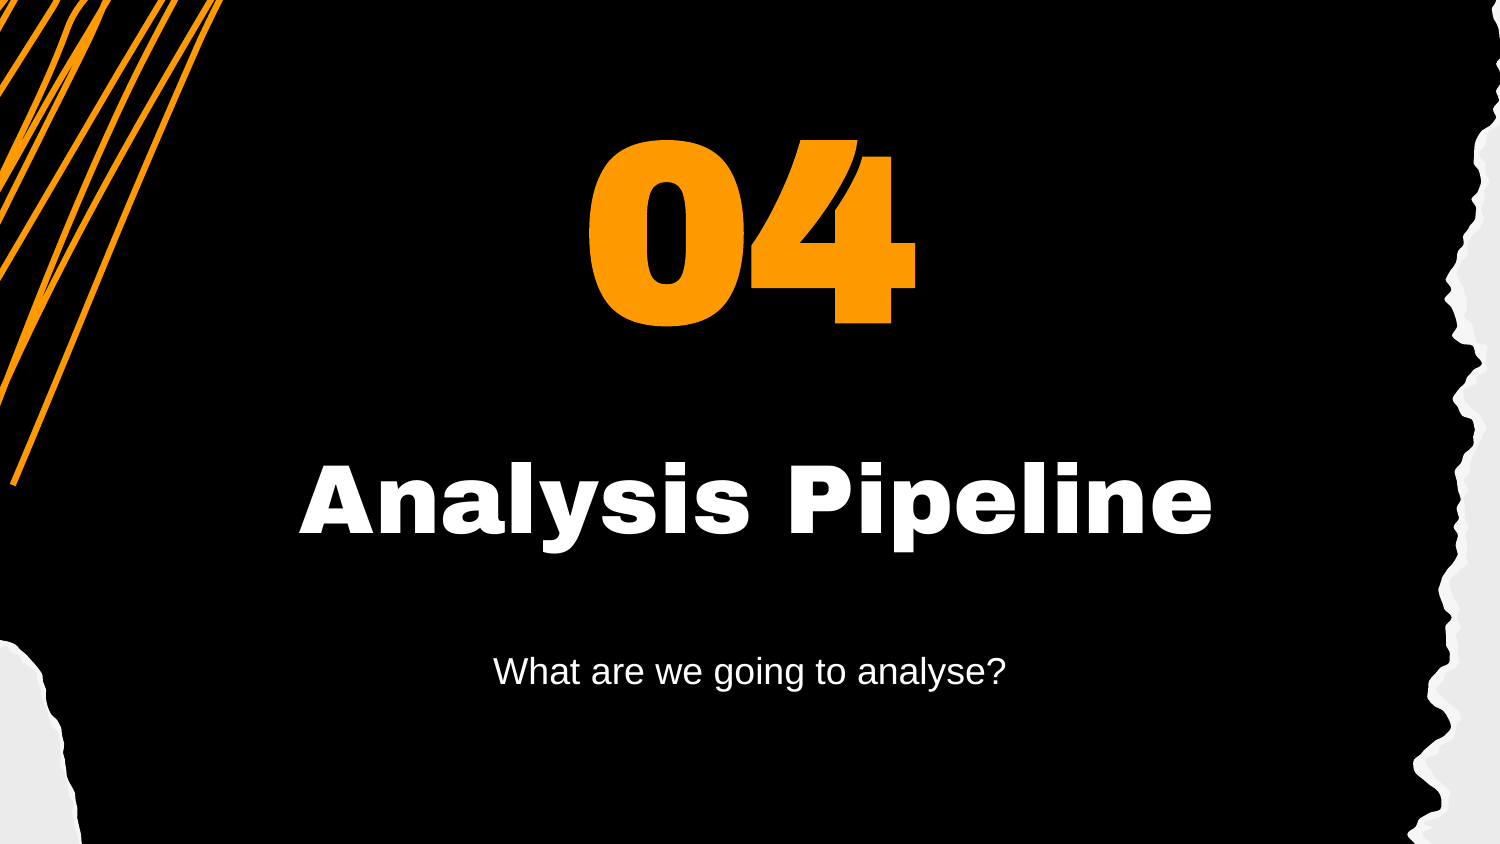

04
# Analysis Pipeline
What are we going to analyse?